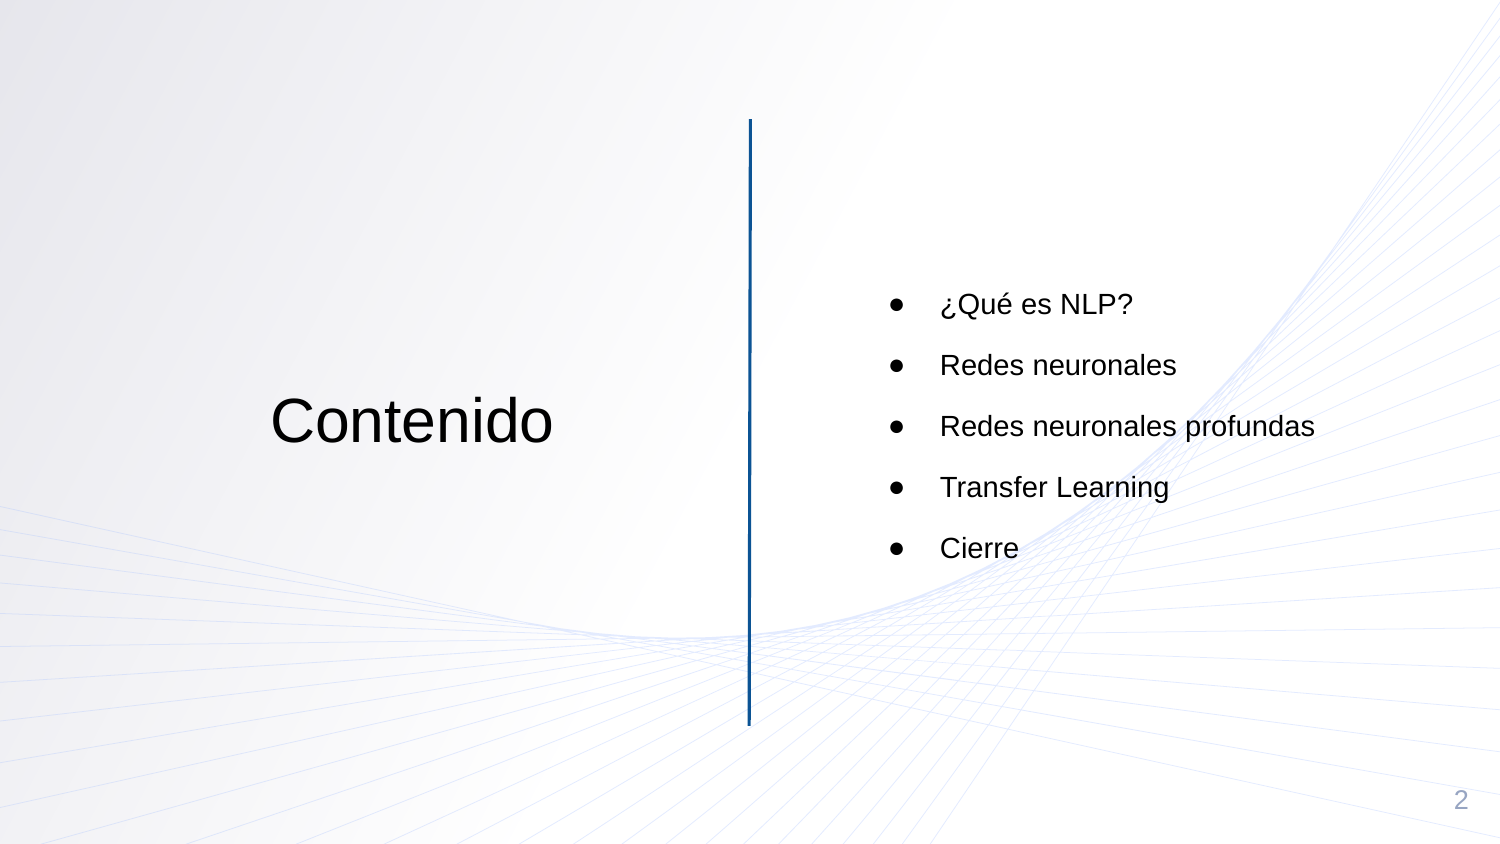

Contenido
¿Qué es NLP?
Redes neuronales
Redes neuronales profundas
Transfer Learning
Cierre
2